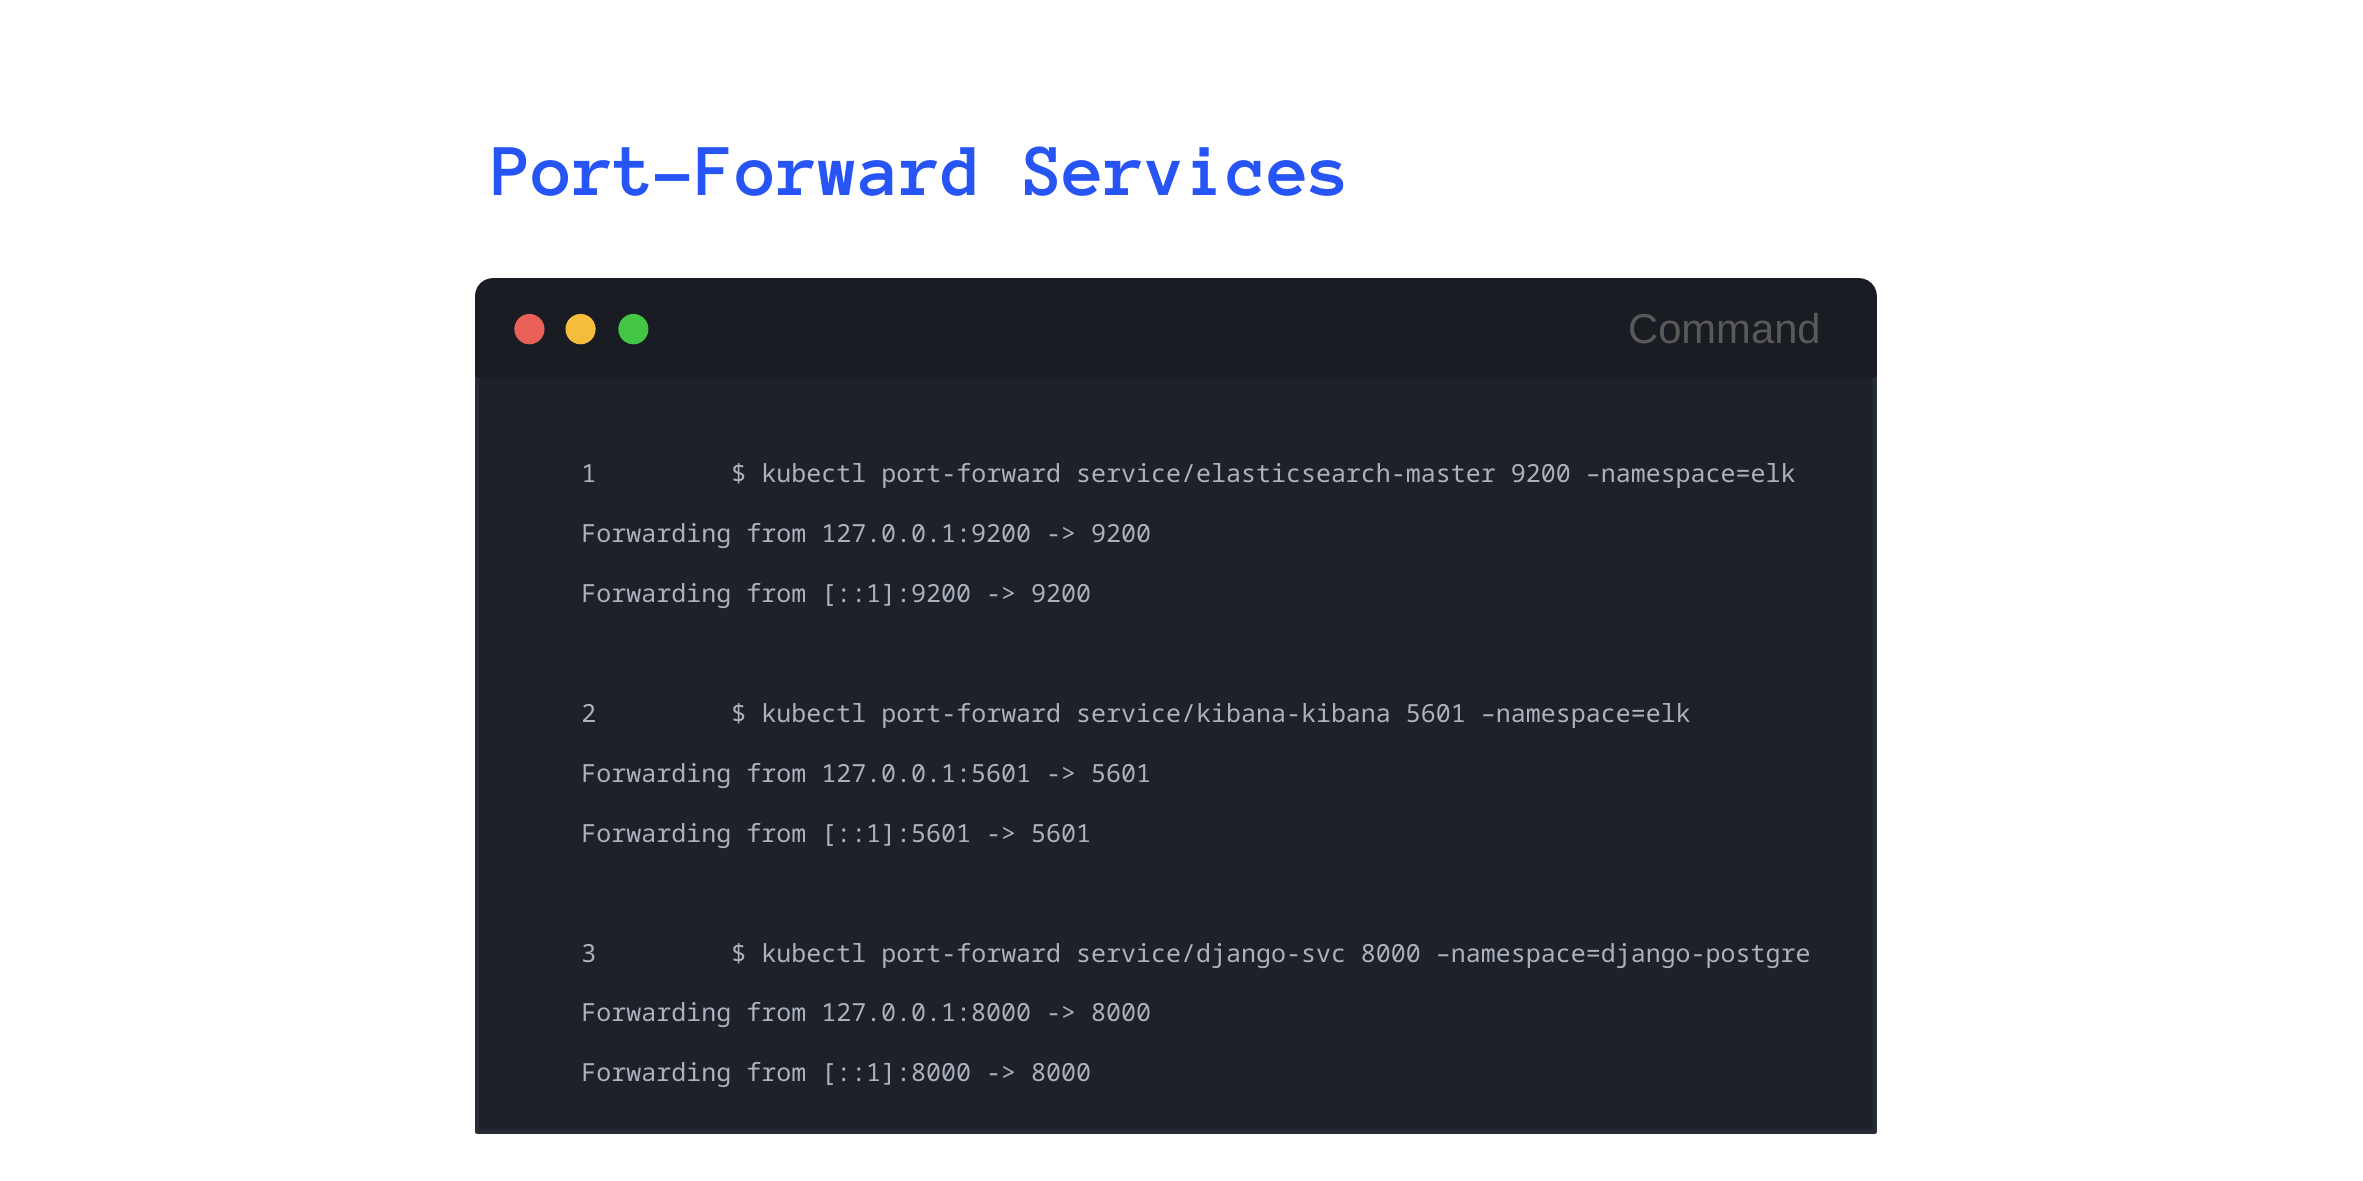

Port-Forward Services

Command
1	$ kubectl port-forward service/elasticsearch-master 9200 –namespace=elk
Forwarding from 127.0.0.1:9200 -> 9200
Forwarding from [::1]:9200 -> 9200

2	$ kubectl port-forward service/kibana-kibana 5601 –namespace=elk
Forwarding from 127.0.0.1:5601 -> 5601
Forwarding from [::1]:5601 -> 5601

3	$ kubectl port-forward service/django-svc 8000 –namespace=django-postgre
Forwarding from 127.0.0.1:8000 -> 8000
Forwarding from [::1]:8000 -> 8000